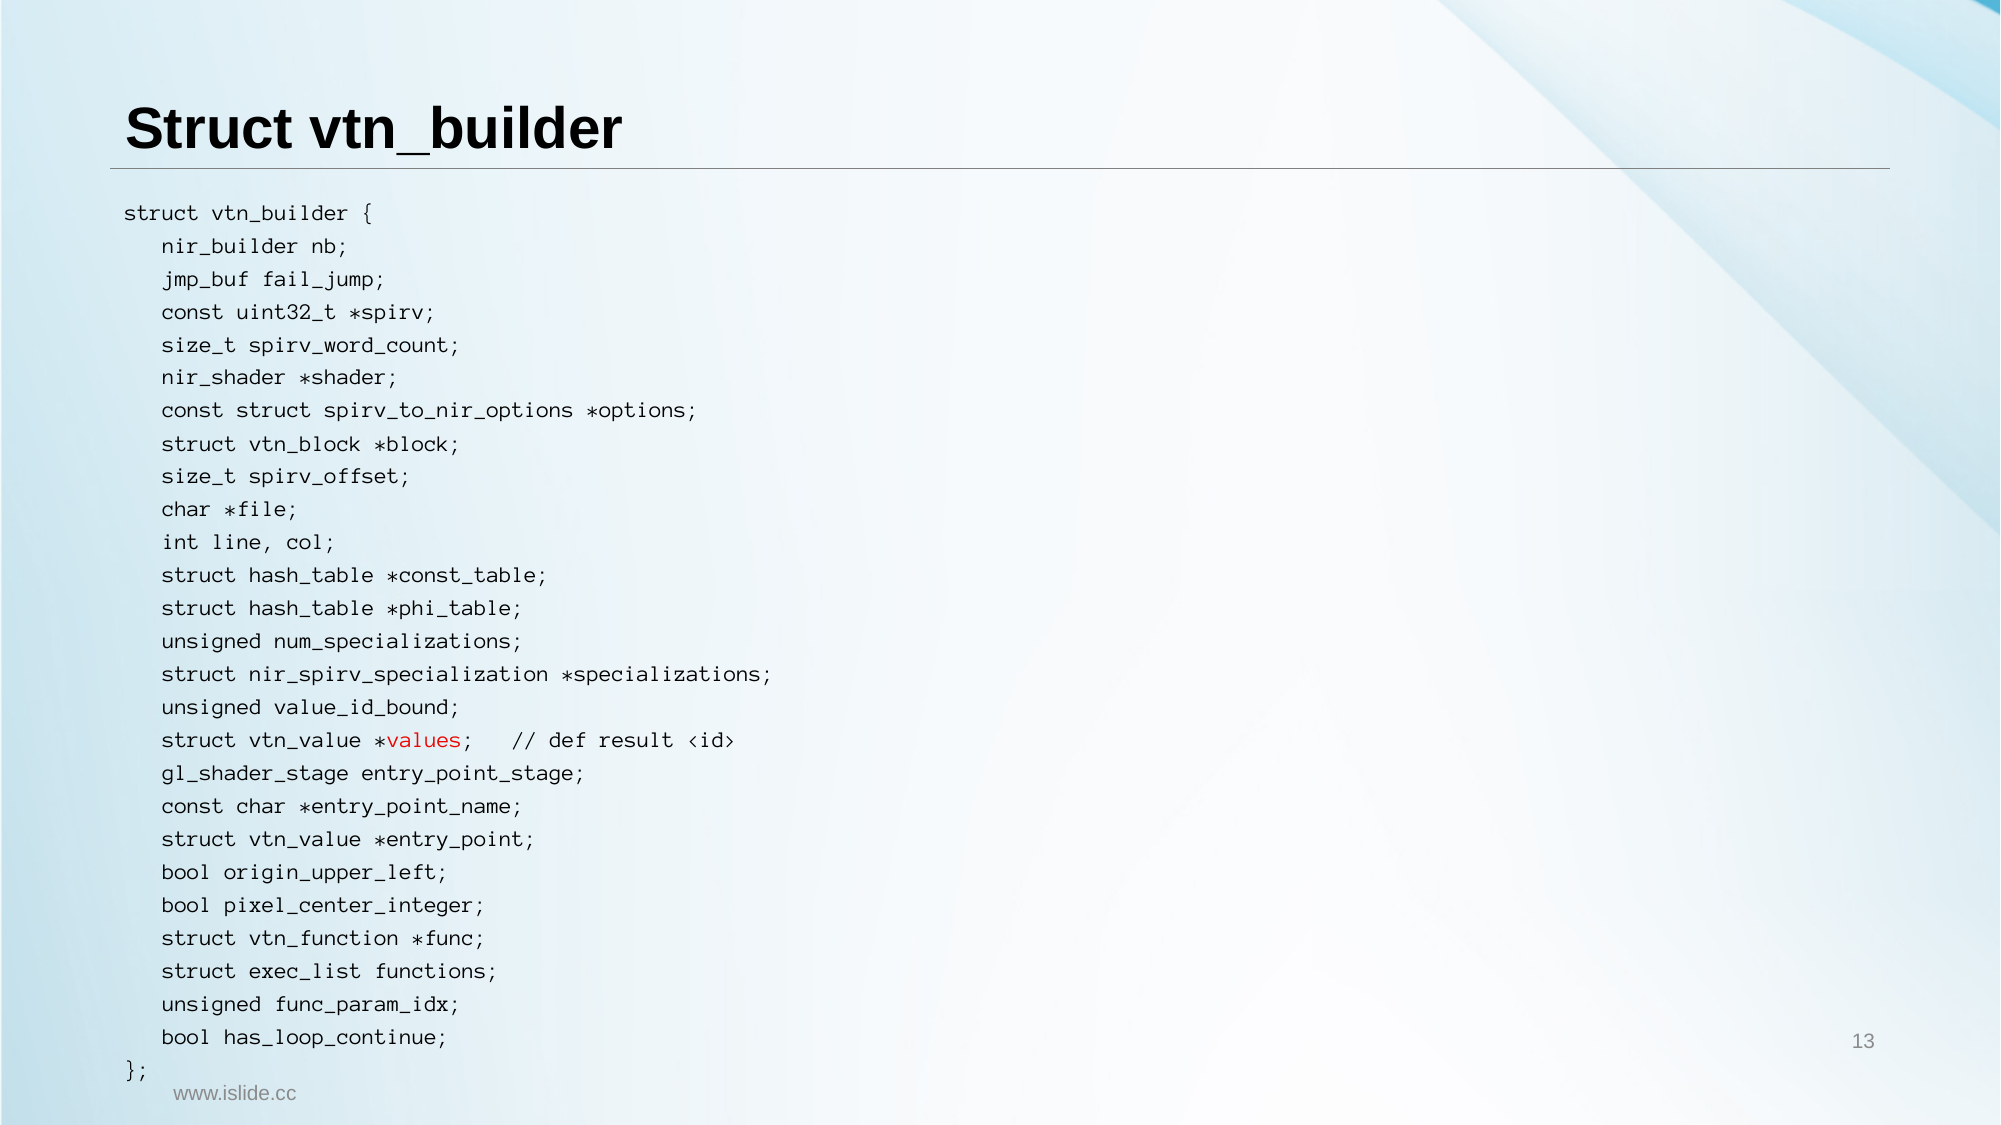

# Struct vtn_builder
struct vtn_builder {
   nir_builder nb;
   jmp_buf fail_jump;
   const uint32_t *spirv;
   size_t spirv_word_count;
   nir_shader *shader;
   const struct spirv_to_nir_options *options;
   struct vtn_block *block;
   size_t spirv_offset;
   char *file;
   int line, col;
   struct hash_table *const_table;
   struct hash_table *phi_table;
   unsigned num_specializations;
   struct nir_spirv_specialization *specializations;
   unsigned value_id_bound;
   struct vtn_value *values;   // def result <id>
   gl_shader_stage entry_point_stage;
   const char *entry_point_name;
   struct vtn_value *entry_point;
   bool origin_upper_left;
   bool pixel_center_integer;
   struct vtn_function *func;
   struct exec_list functions;
   unsigned func_param_idx;
   bool has_loop_continue;
};

13
www.islide.cc